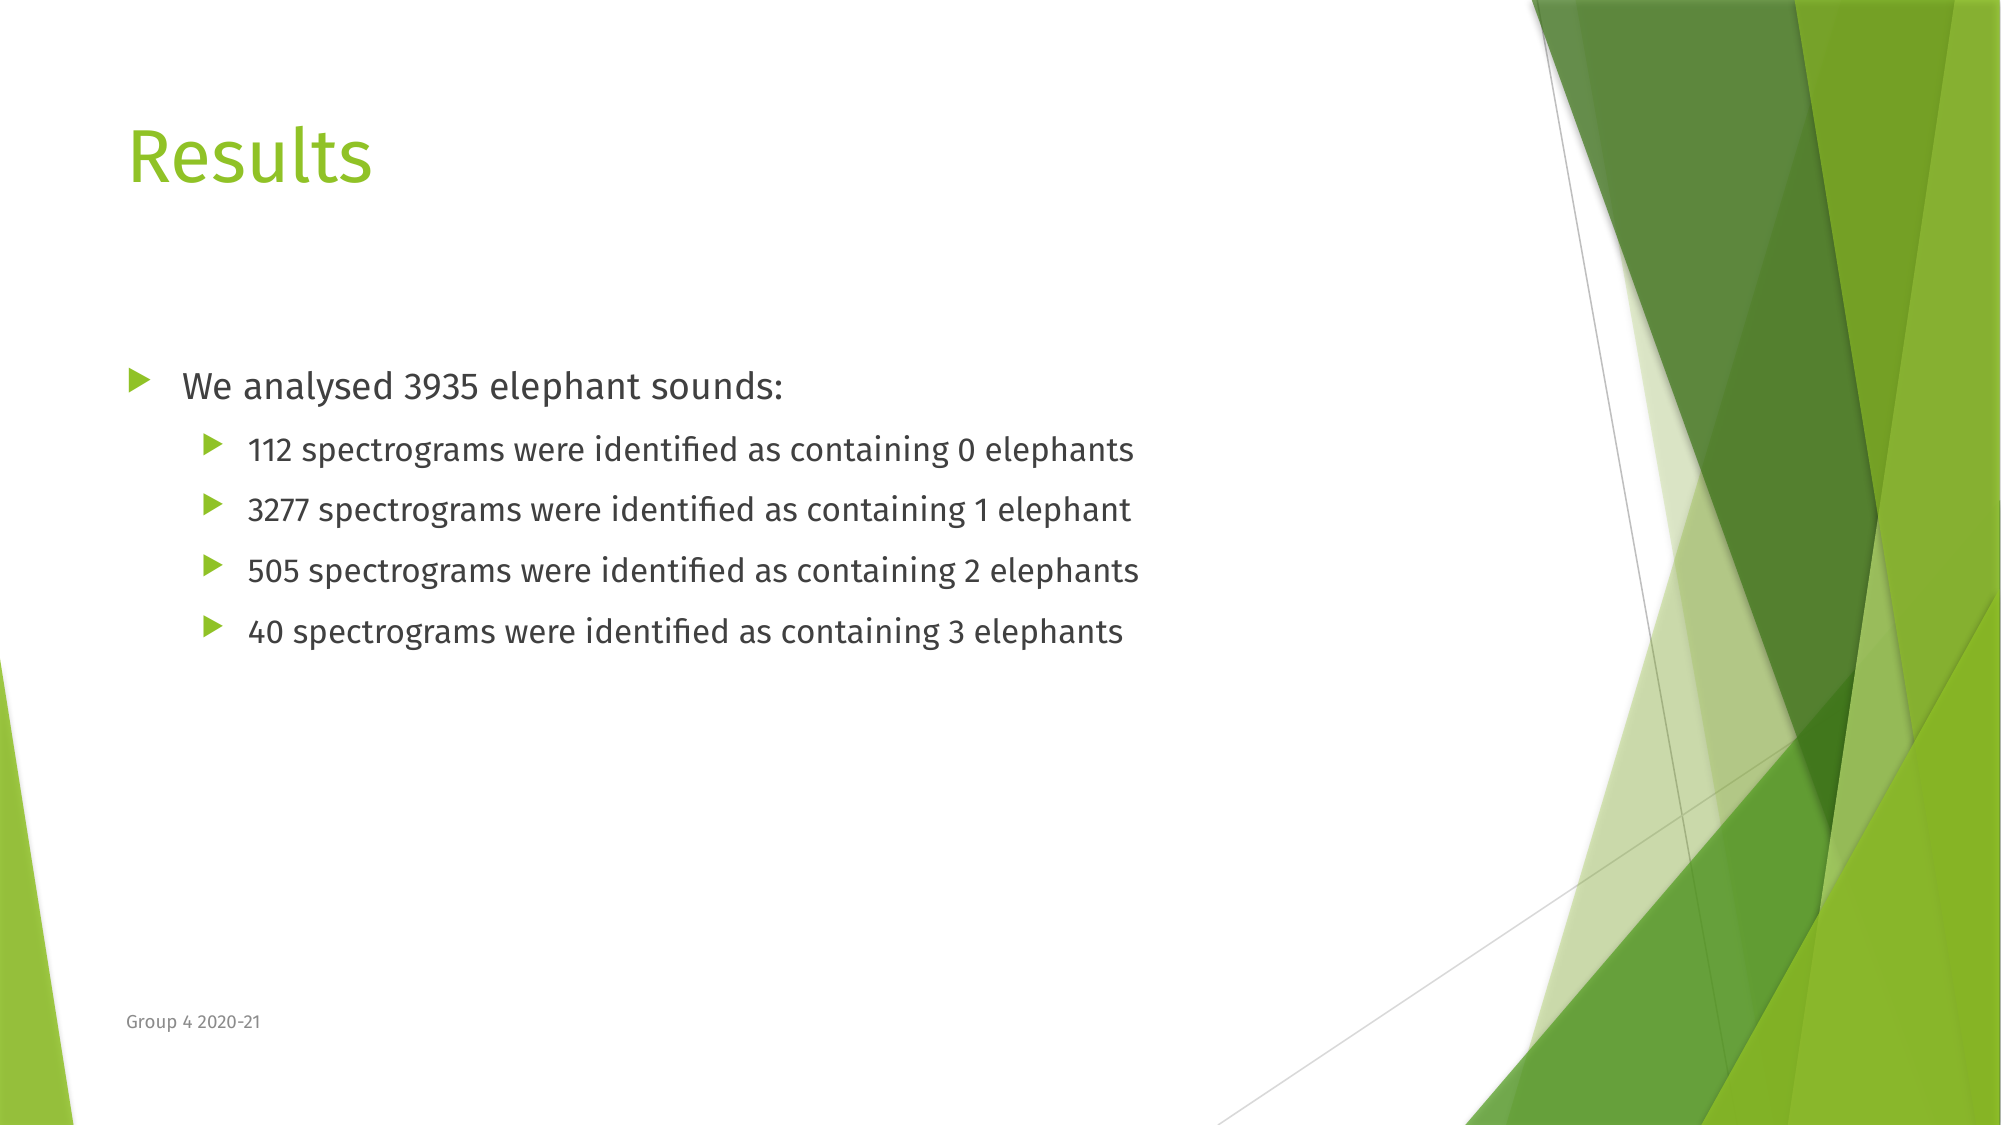

# Results
We analysed 3935 elephant sounds:
112 spectrograms were identified as containing 0 elephants
3277 spectrograms were identified as containing 1 elephant
505 spectrograms were identified as containing 2 elephants
40 spectrograms were identified as containing 3 elephants

Group 4 2020-21